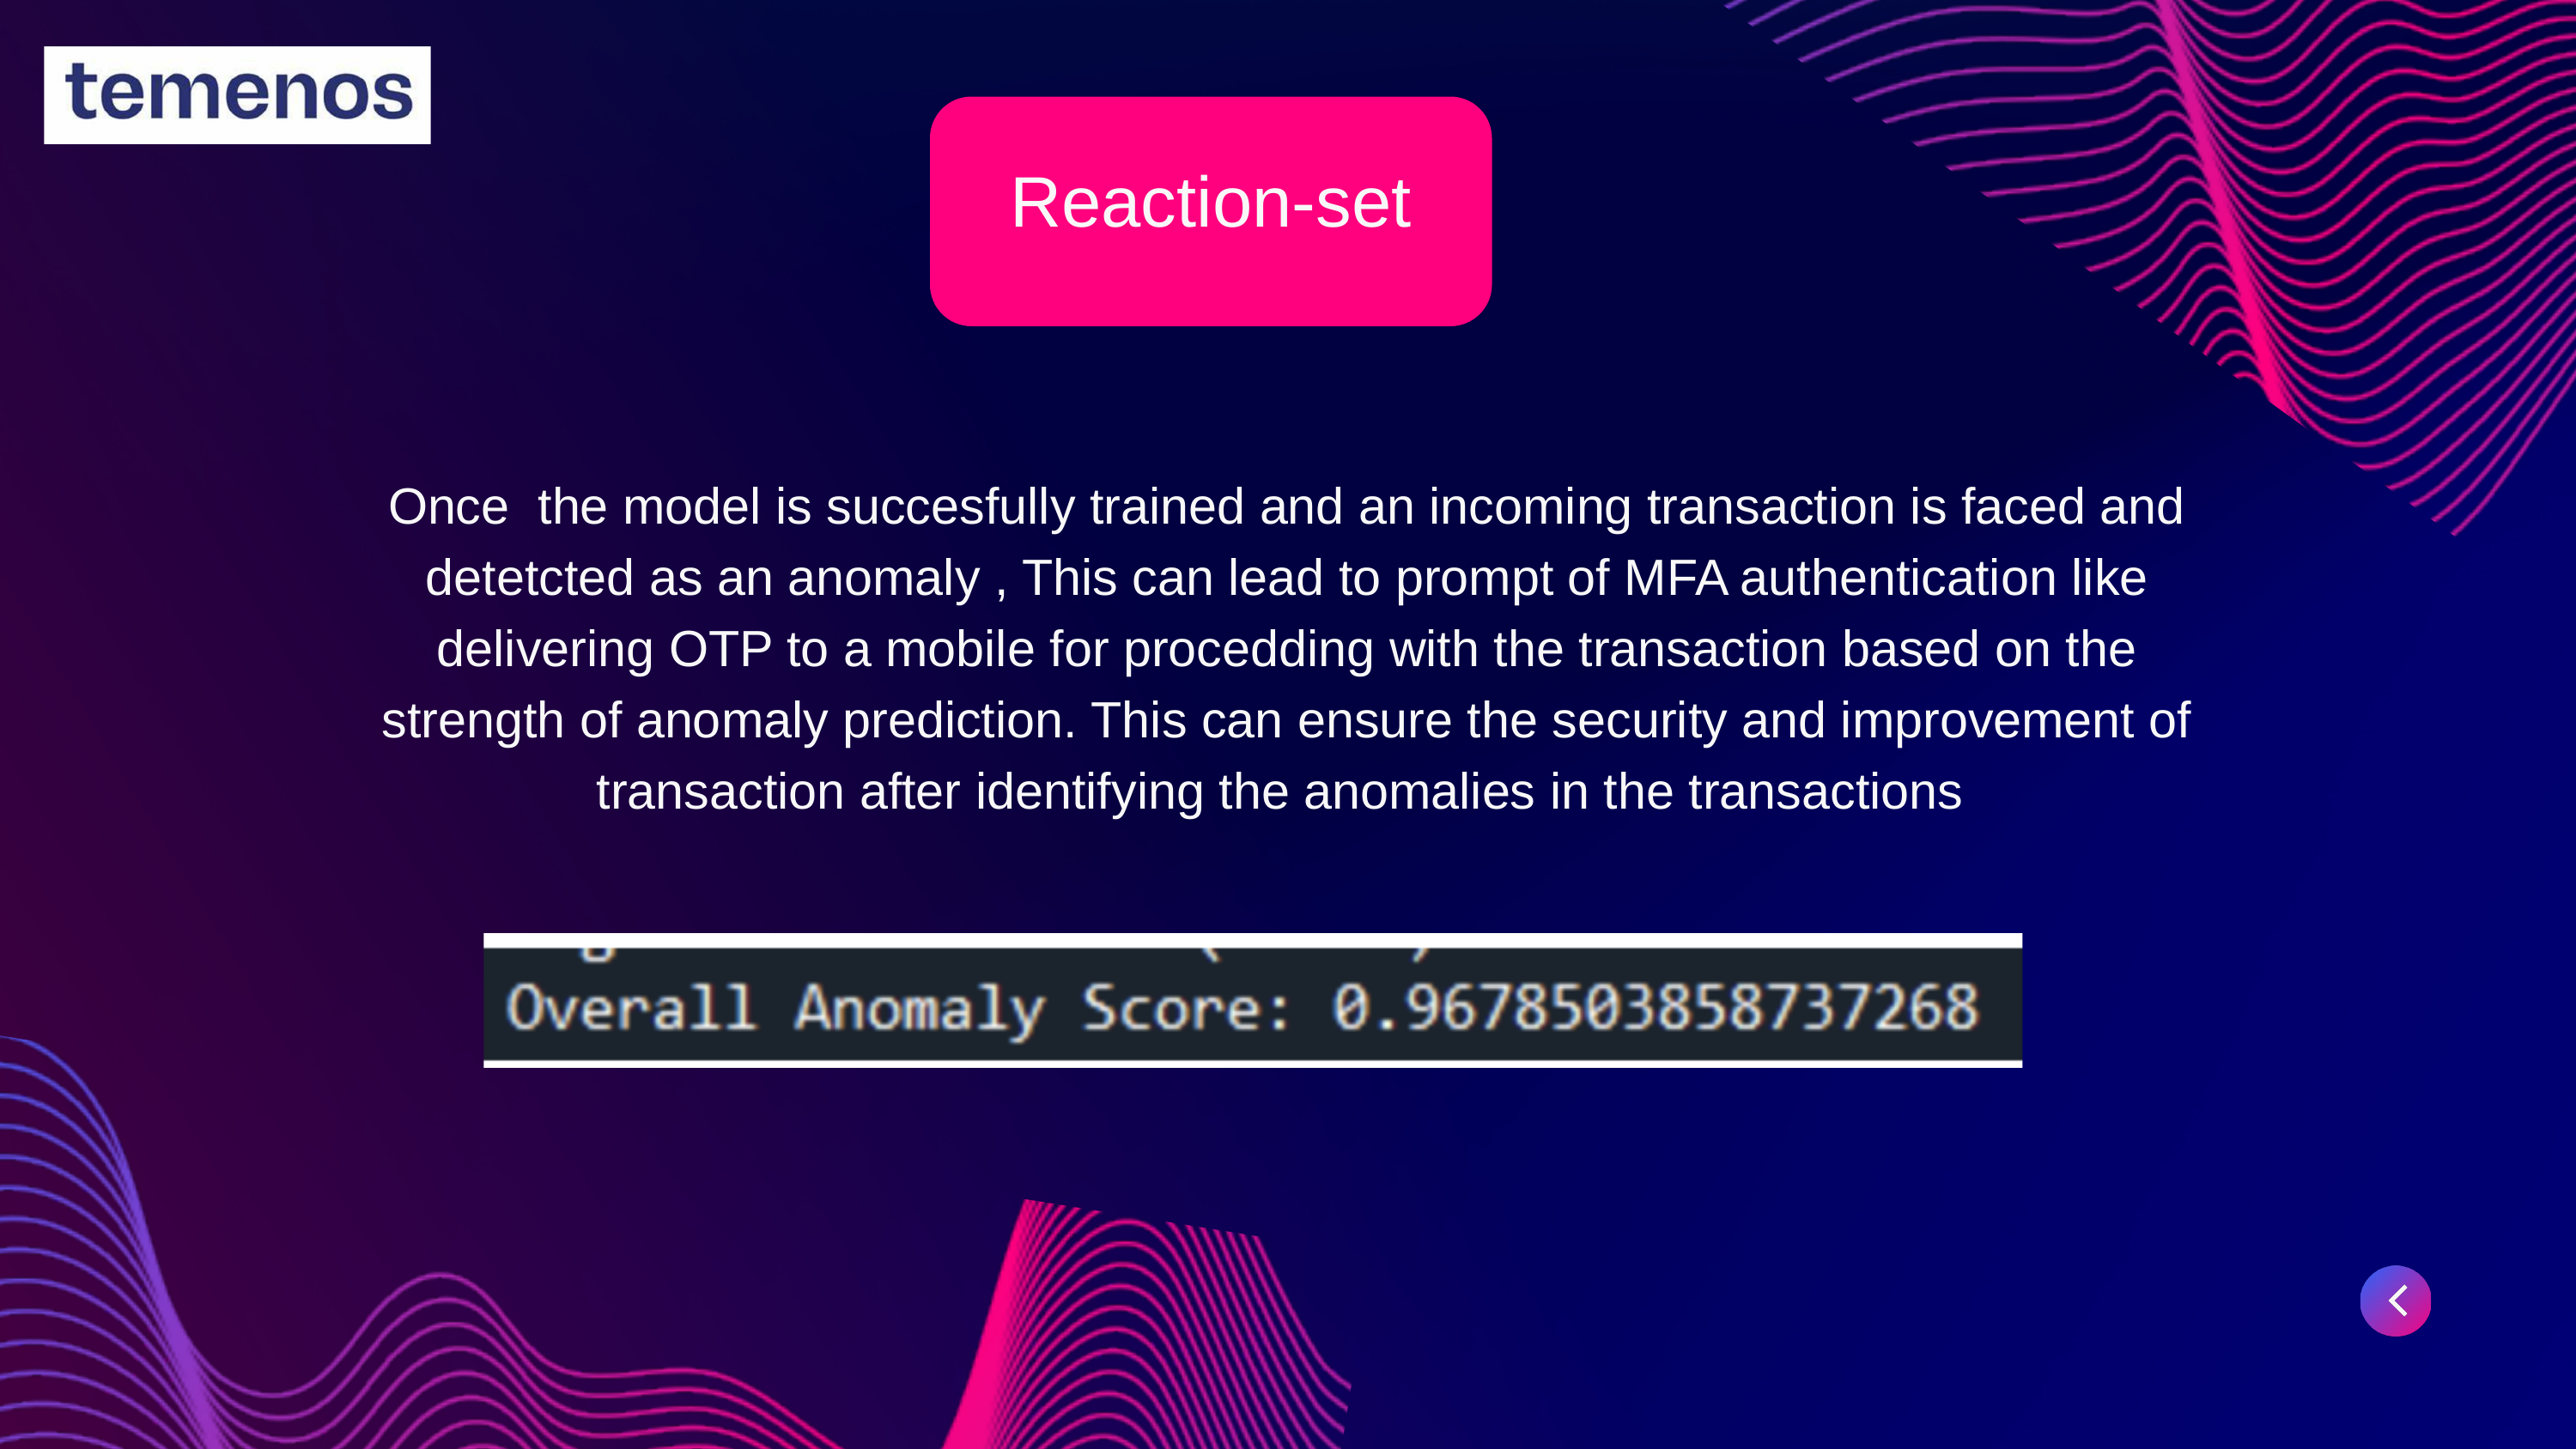

Reaction-set

Once  the model is succesfully trained and an incoming transaction is faced and detetcted as an anomaly , This can lead to prompt of MFA authentication like delivering OTP to a mobile for procedding with the transaction based on the strength of anomaly prediction. This can ensure the security and improvement of transaction after identifying the anomalies in the transactions